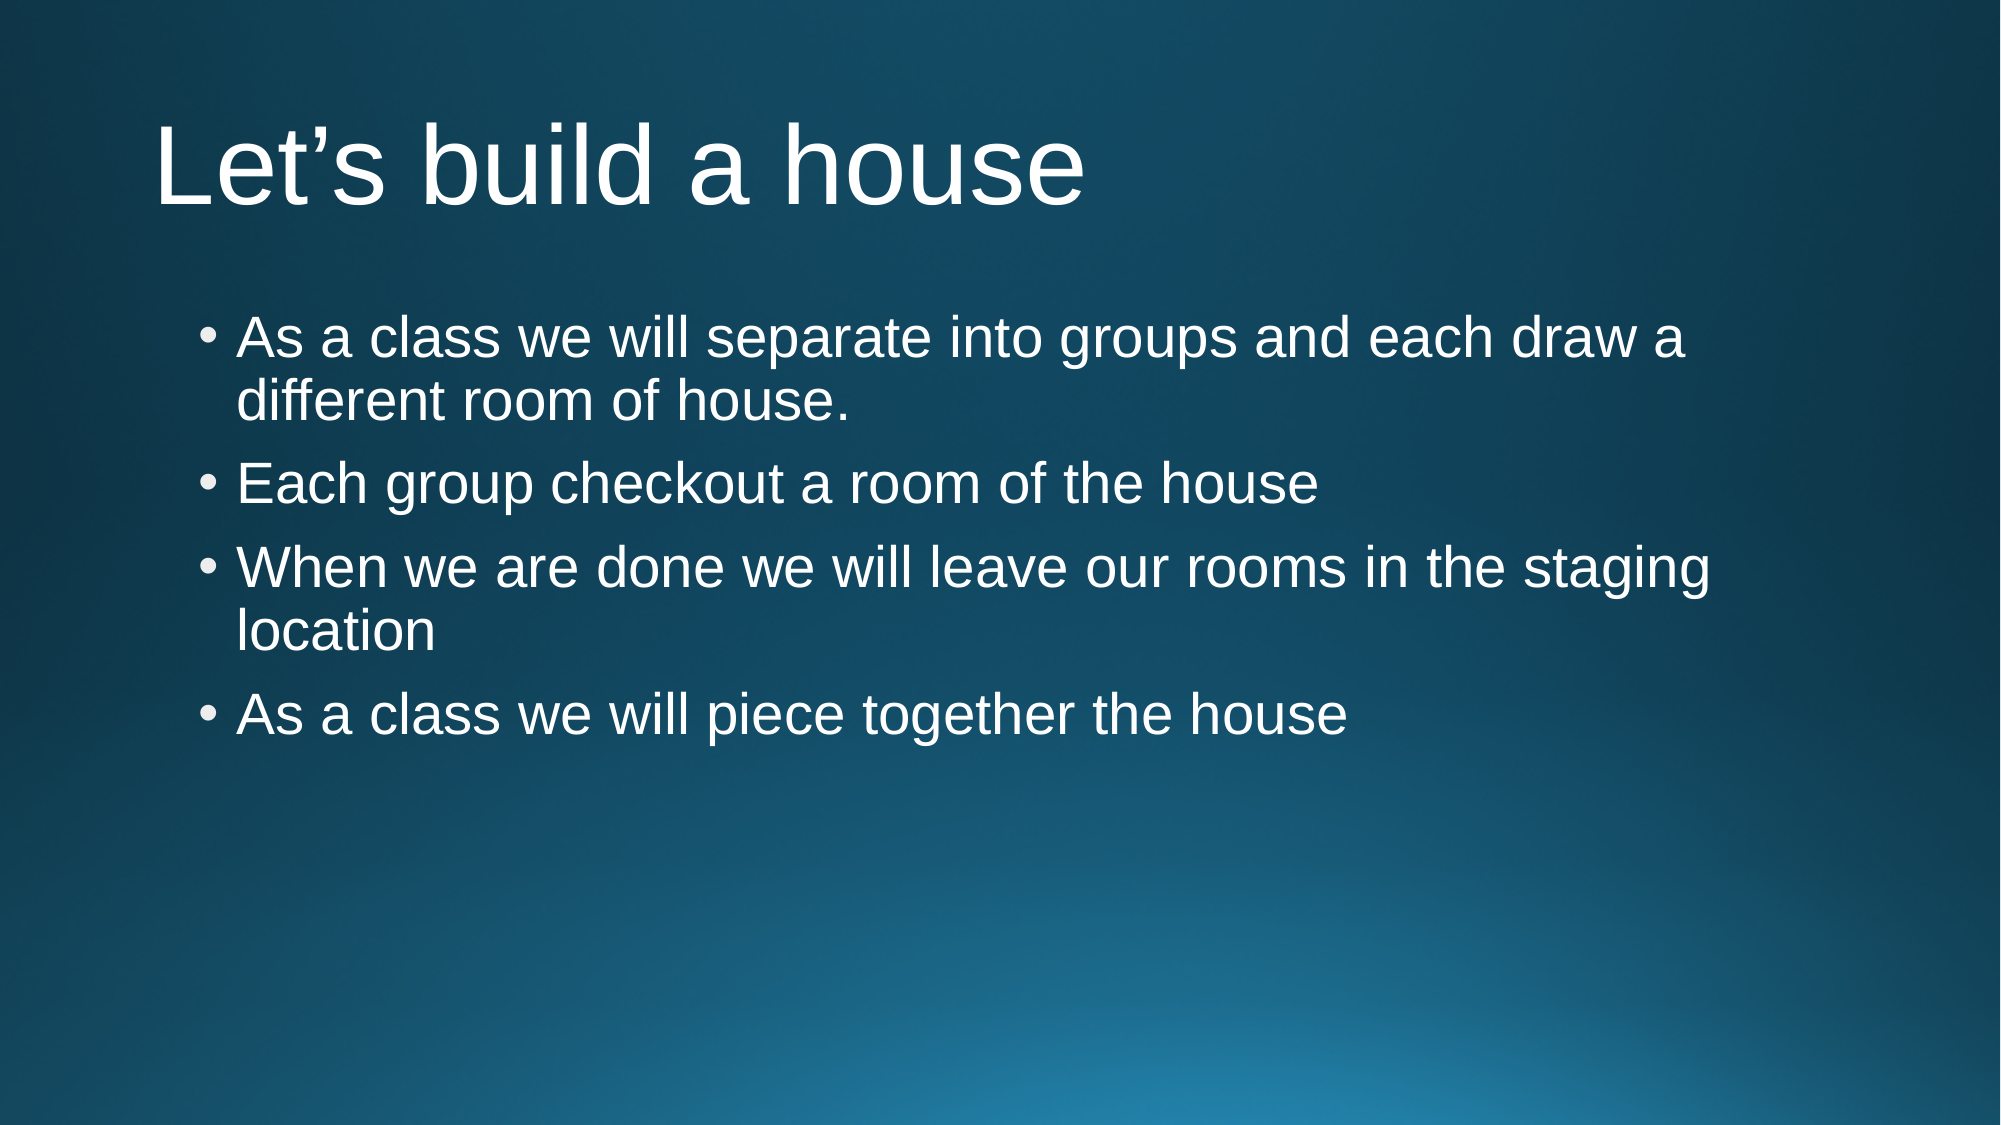

# Let’s build a house
As a class we will separate into groups and each draw a different room of house.
Each group checkout a room of the house
When we are done we will leave our rooms in the staging location
As a class we will piece together the house